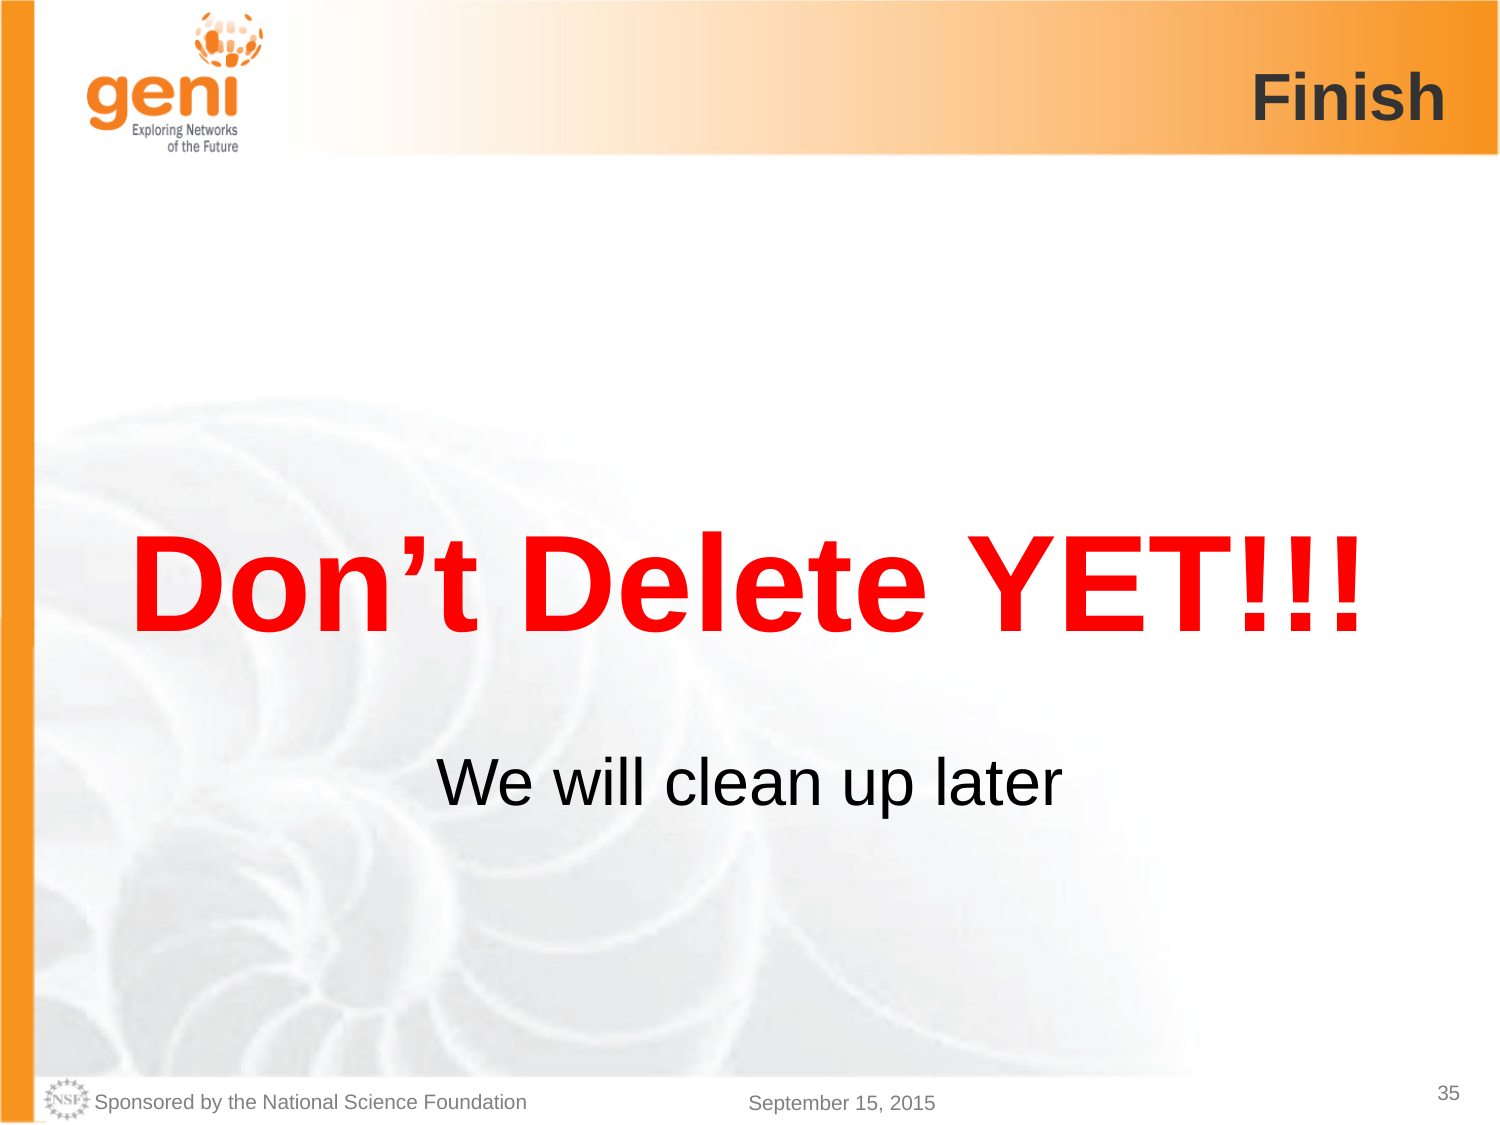

# Finish
Don’t Delete YET!!!

We will clean up later